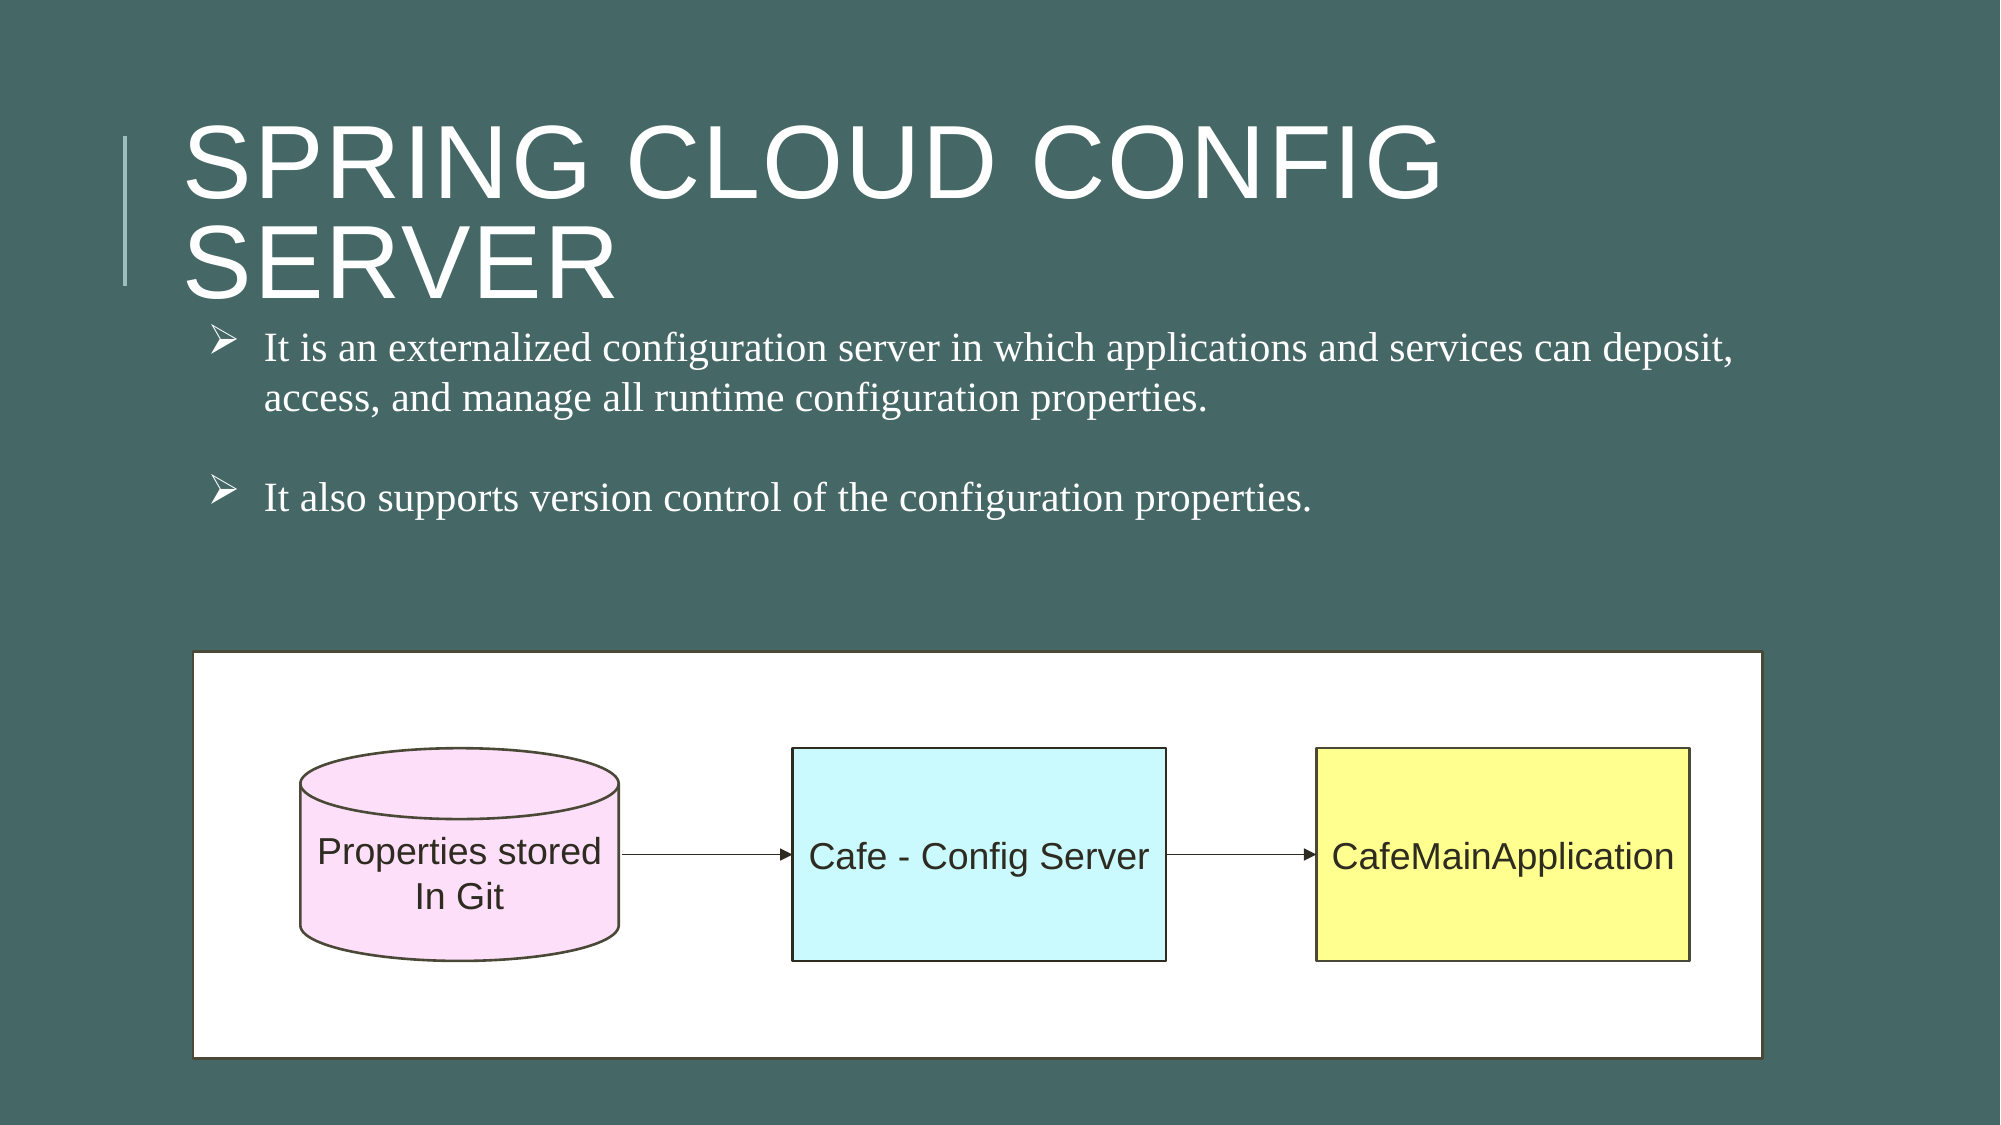

# SPRING CLOUD CONFIG SERVER
It is an externalized configuration server in which applications and services can deposit, access, and manage all runtime configuration properties.

It also supports version control of the configuration properties.

Properties stored
In Git
Cafe - Config Server
CafeMainApplication